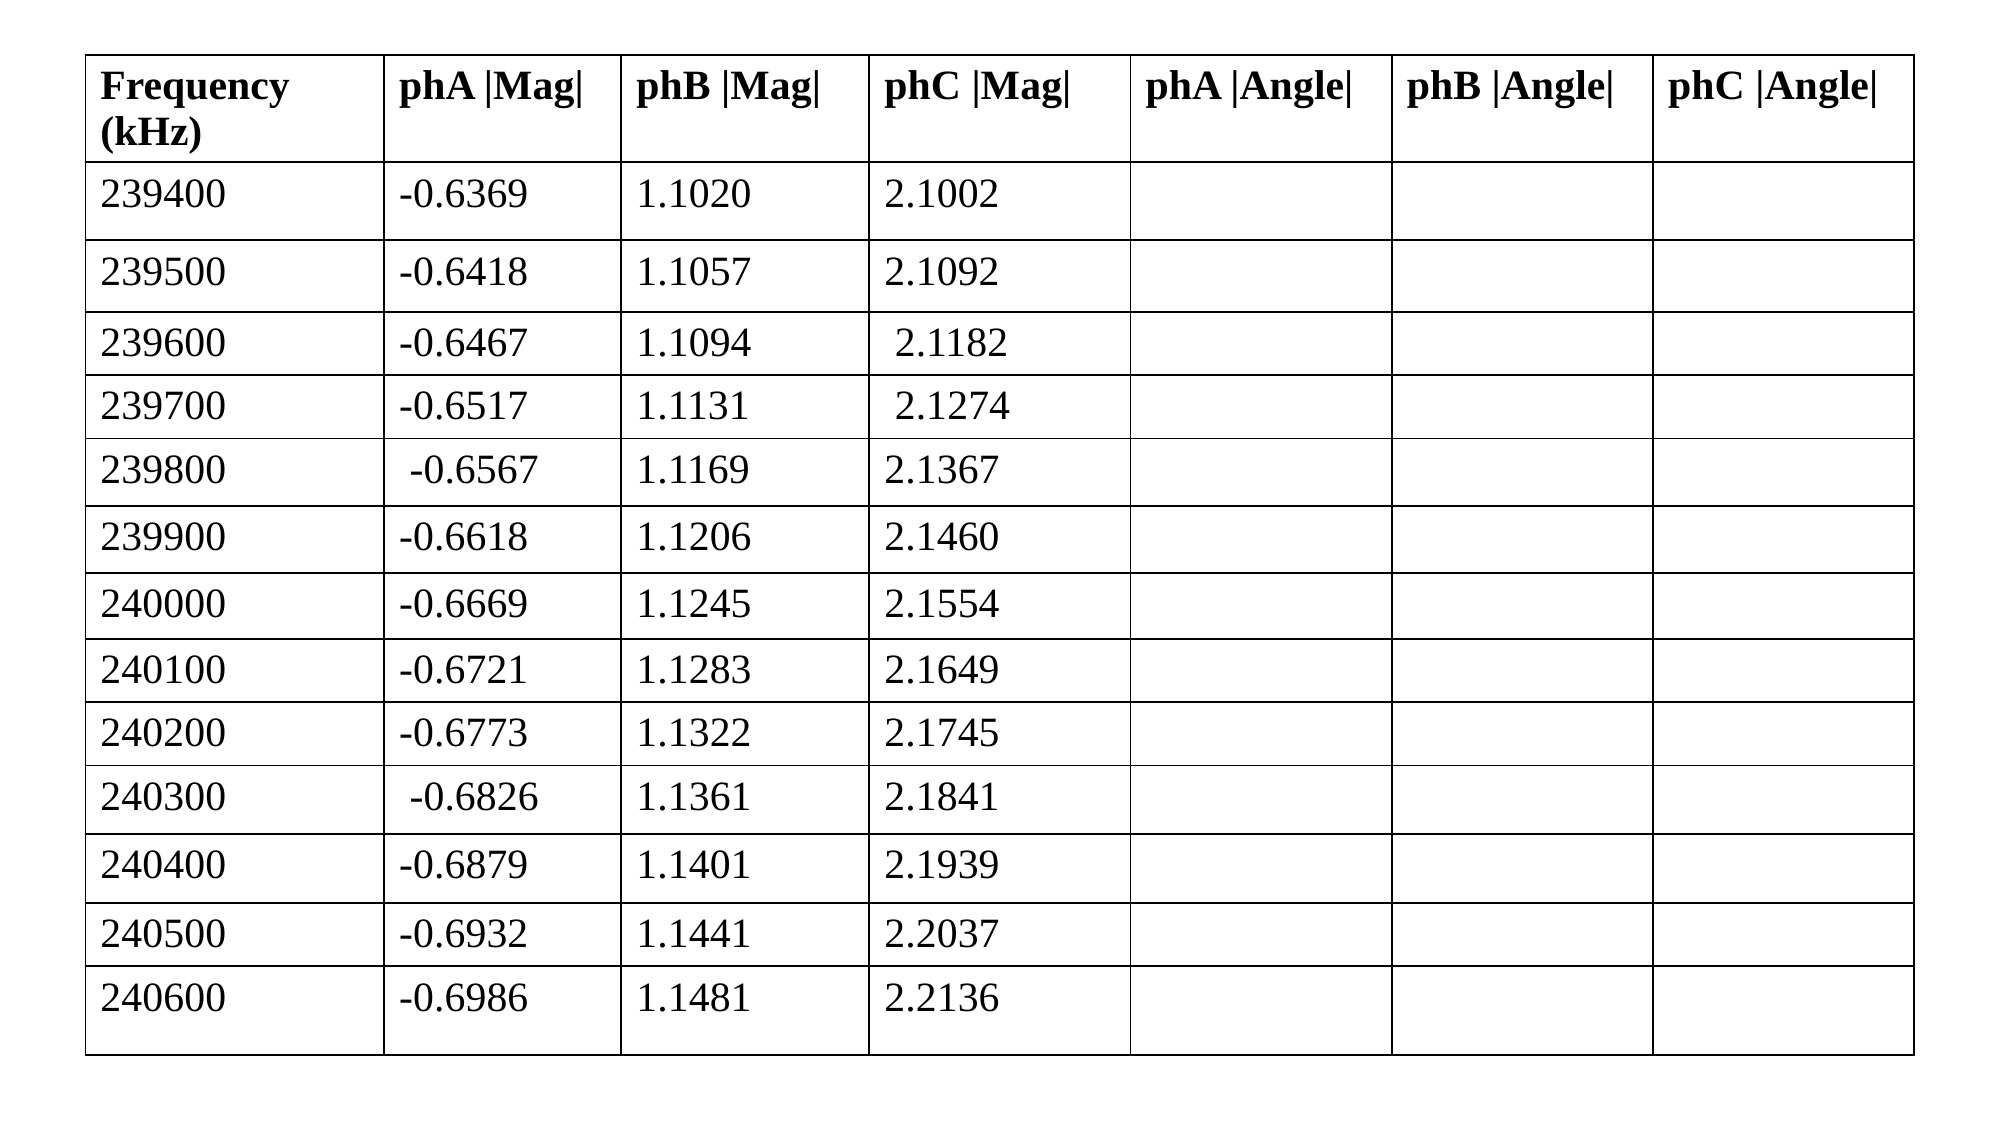

| Frequency (kHz) | phA |Mag| | phB |Mag| | phC |Mag| | phA |Angle| | phB |Angle| | phC |Angle| |
| --- | --- | --- | --- | --- | --- | --- |
| 239400 | -0.6369 | 1.1020 | 2.1002 |  |  |  |
| 239500 | -0.6418 | 1.1057 | 2.1092 |  |  |  |
| 239600 | -0.6467 | 1.1094 | 2.1182 |  |  |  |
| 239700 | -0.6517 | 1.1131 | 2.1274 |  |  |  |
| 239800 | -0.6567 | 1.1169 | 2.1367 |  |  |  |
| 239900 | -0.6618 | 1.1206 | 2.1460 |  |  |  |
| 240000 | -0.6669 | 1.1245 | 2.1554 |  |  |  |
| 240100 | -0.6721 | 1.1283 | 2.1649 |  |  |  |
| 240200 | -0.6773 | 1.1322 | 2.1745 |  |  |  |
| 240300 | -0.6826 | 1.1361 | 2.1841 |  |  |  |
| 240400 | -0.6879 | 1.1401 | 2.1939 |  |  |  |
| 240500 | -0.6932 | 1.1441 | 2.2037 |  |  |  |
| 240600 | -0.6986 | 1.1481 | 2.2136 |  |  |  |